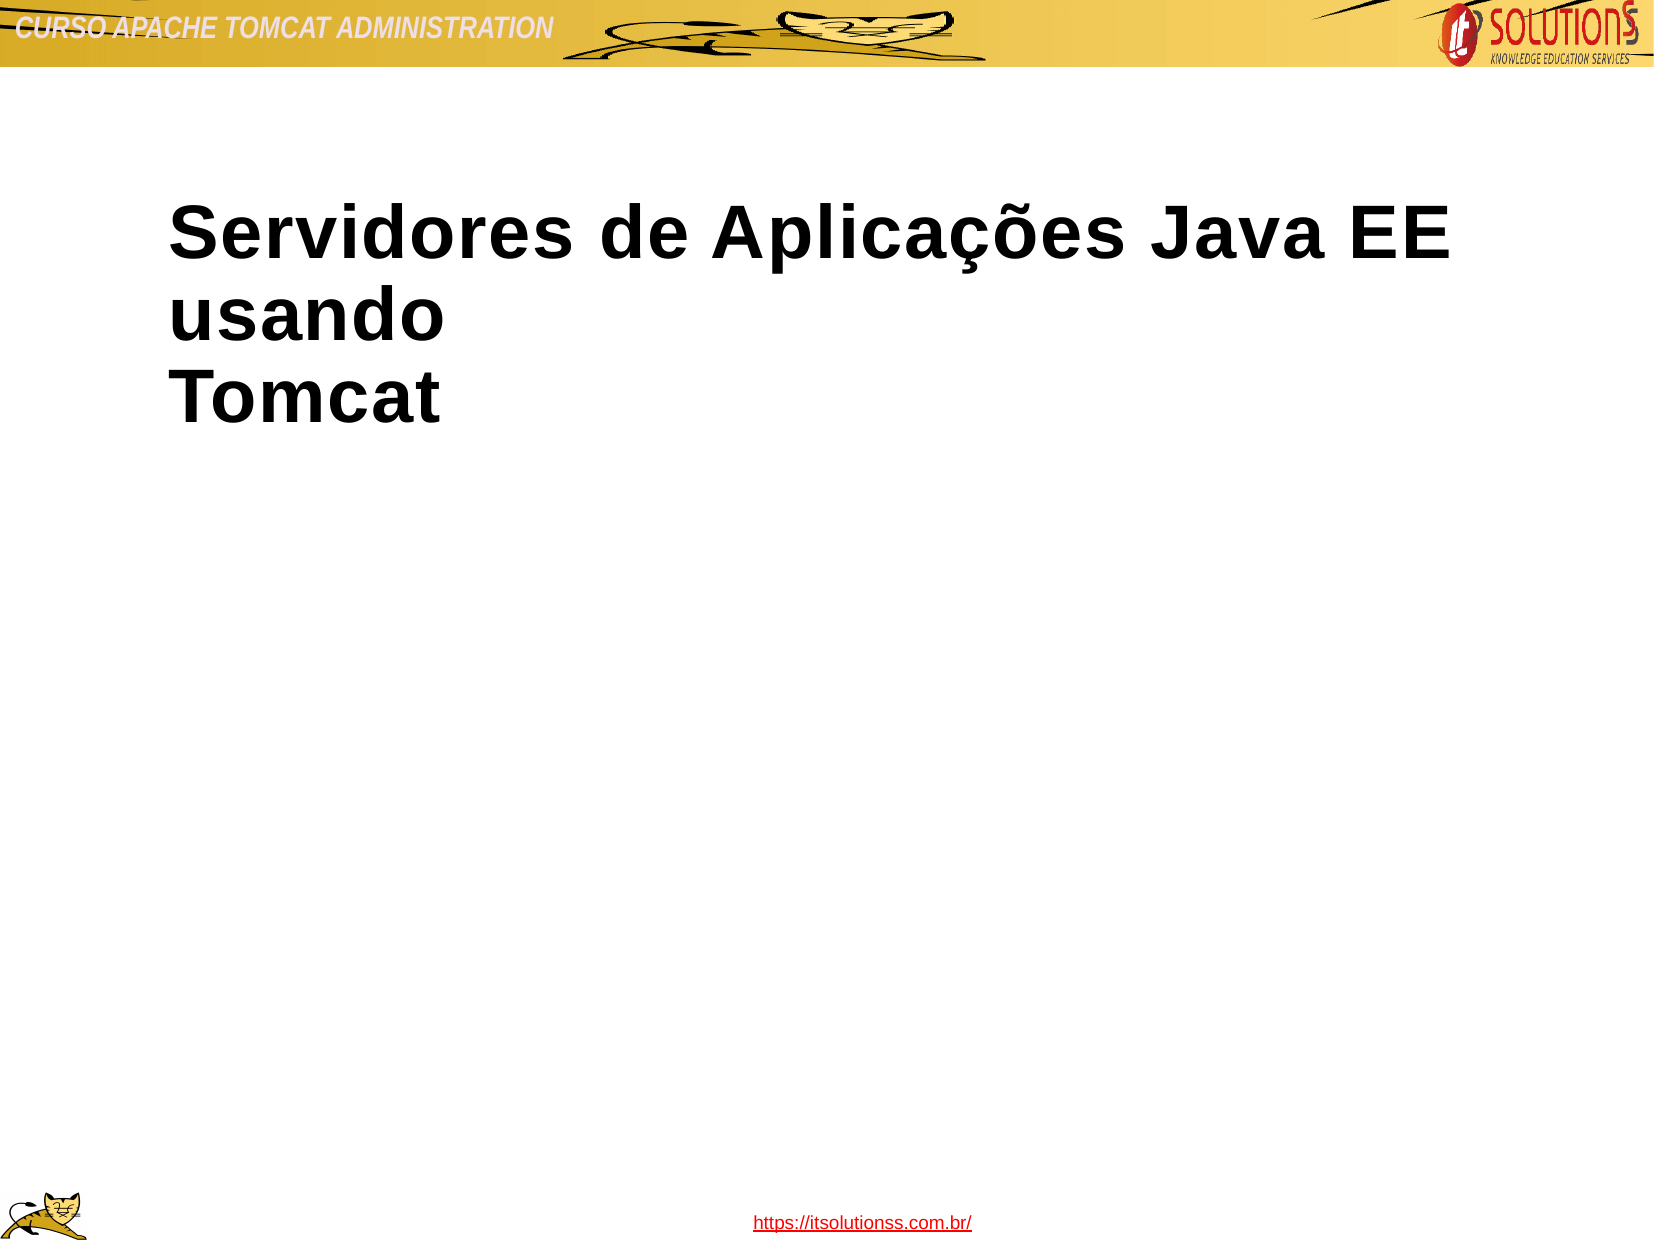

Servidores de Aplicações Java EE usando
Tomcat
Capítulo 6
Introdução ao Ant